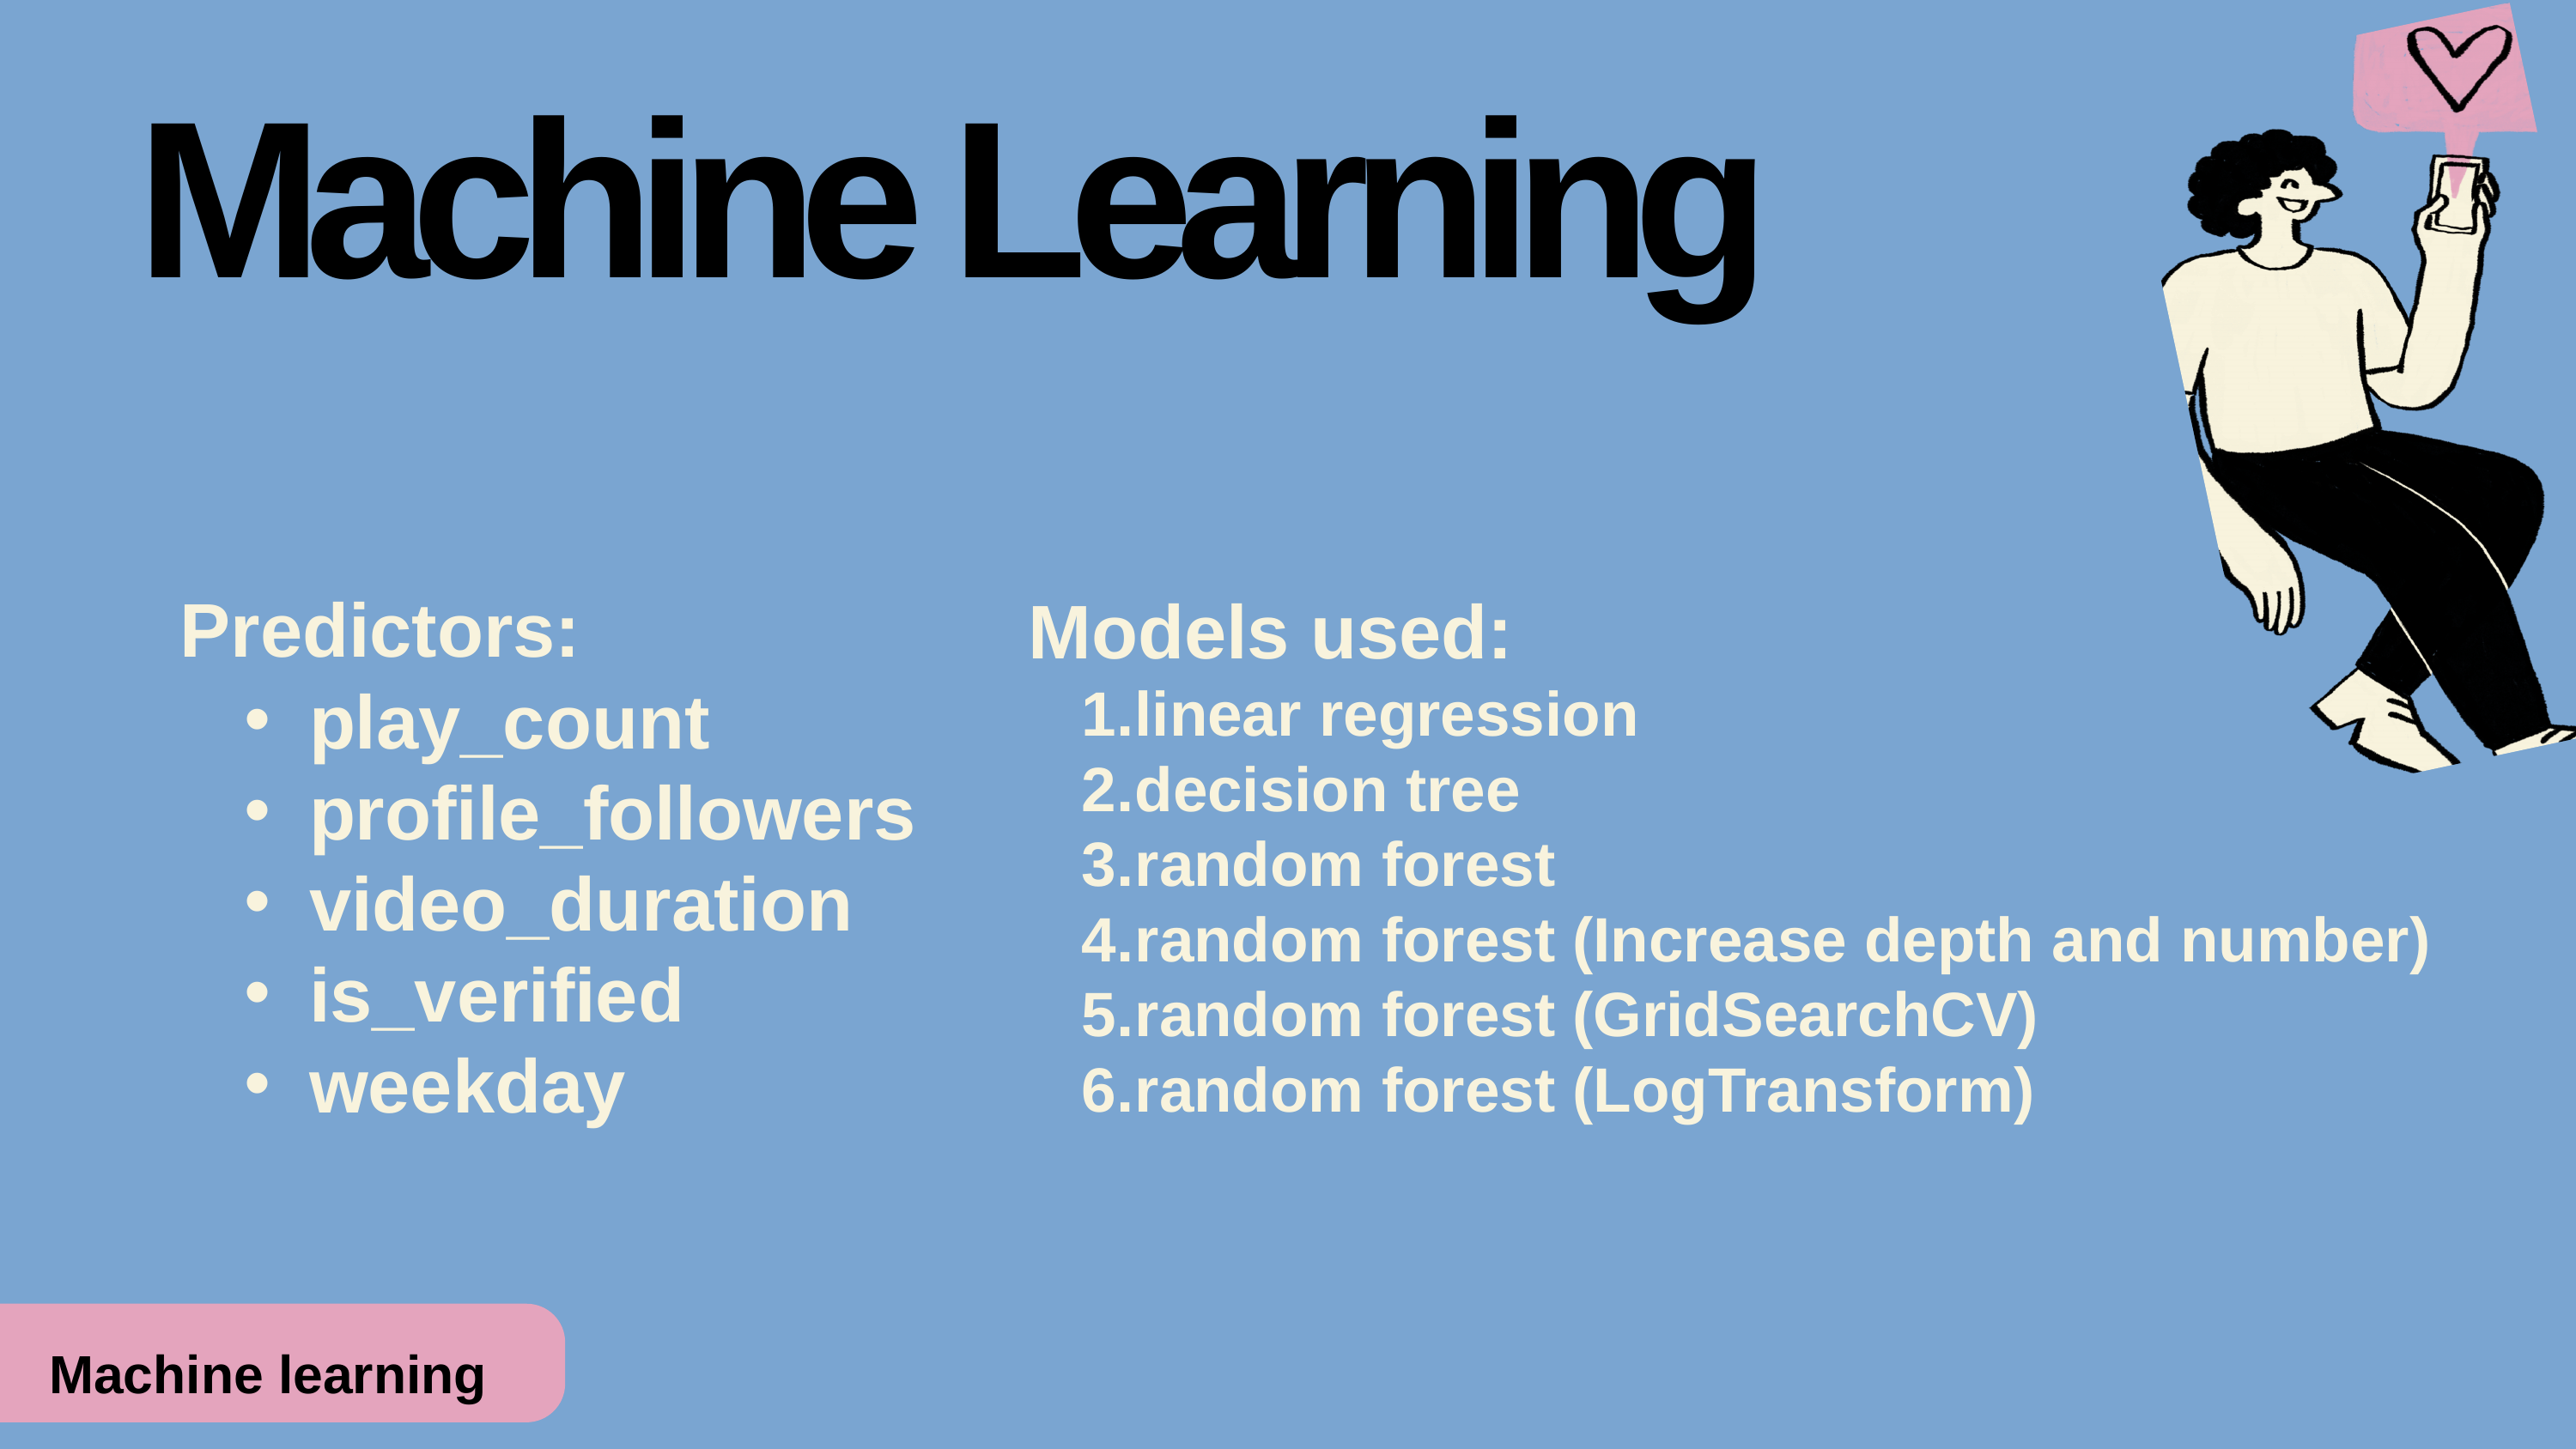

Machine Learning
Predictors:
play_count
profile_followers
video_duration
is_verified
weekday
Models used:
linear regression
decision tree
random forest
random forest (Increase depth and number)
random forest (GridSearchCV)
random forest (LogTransform)
Machine learning